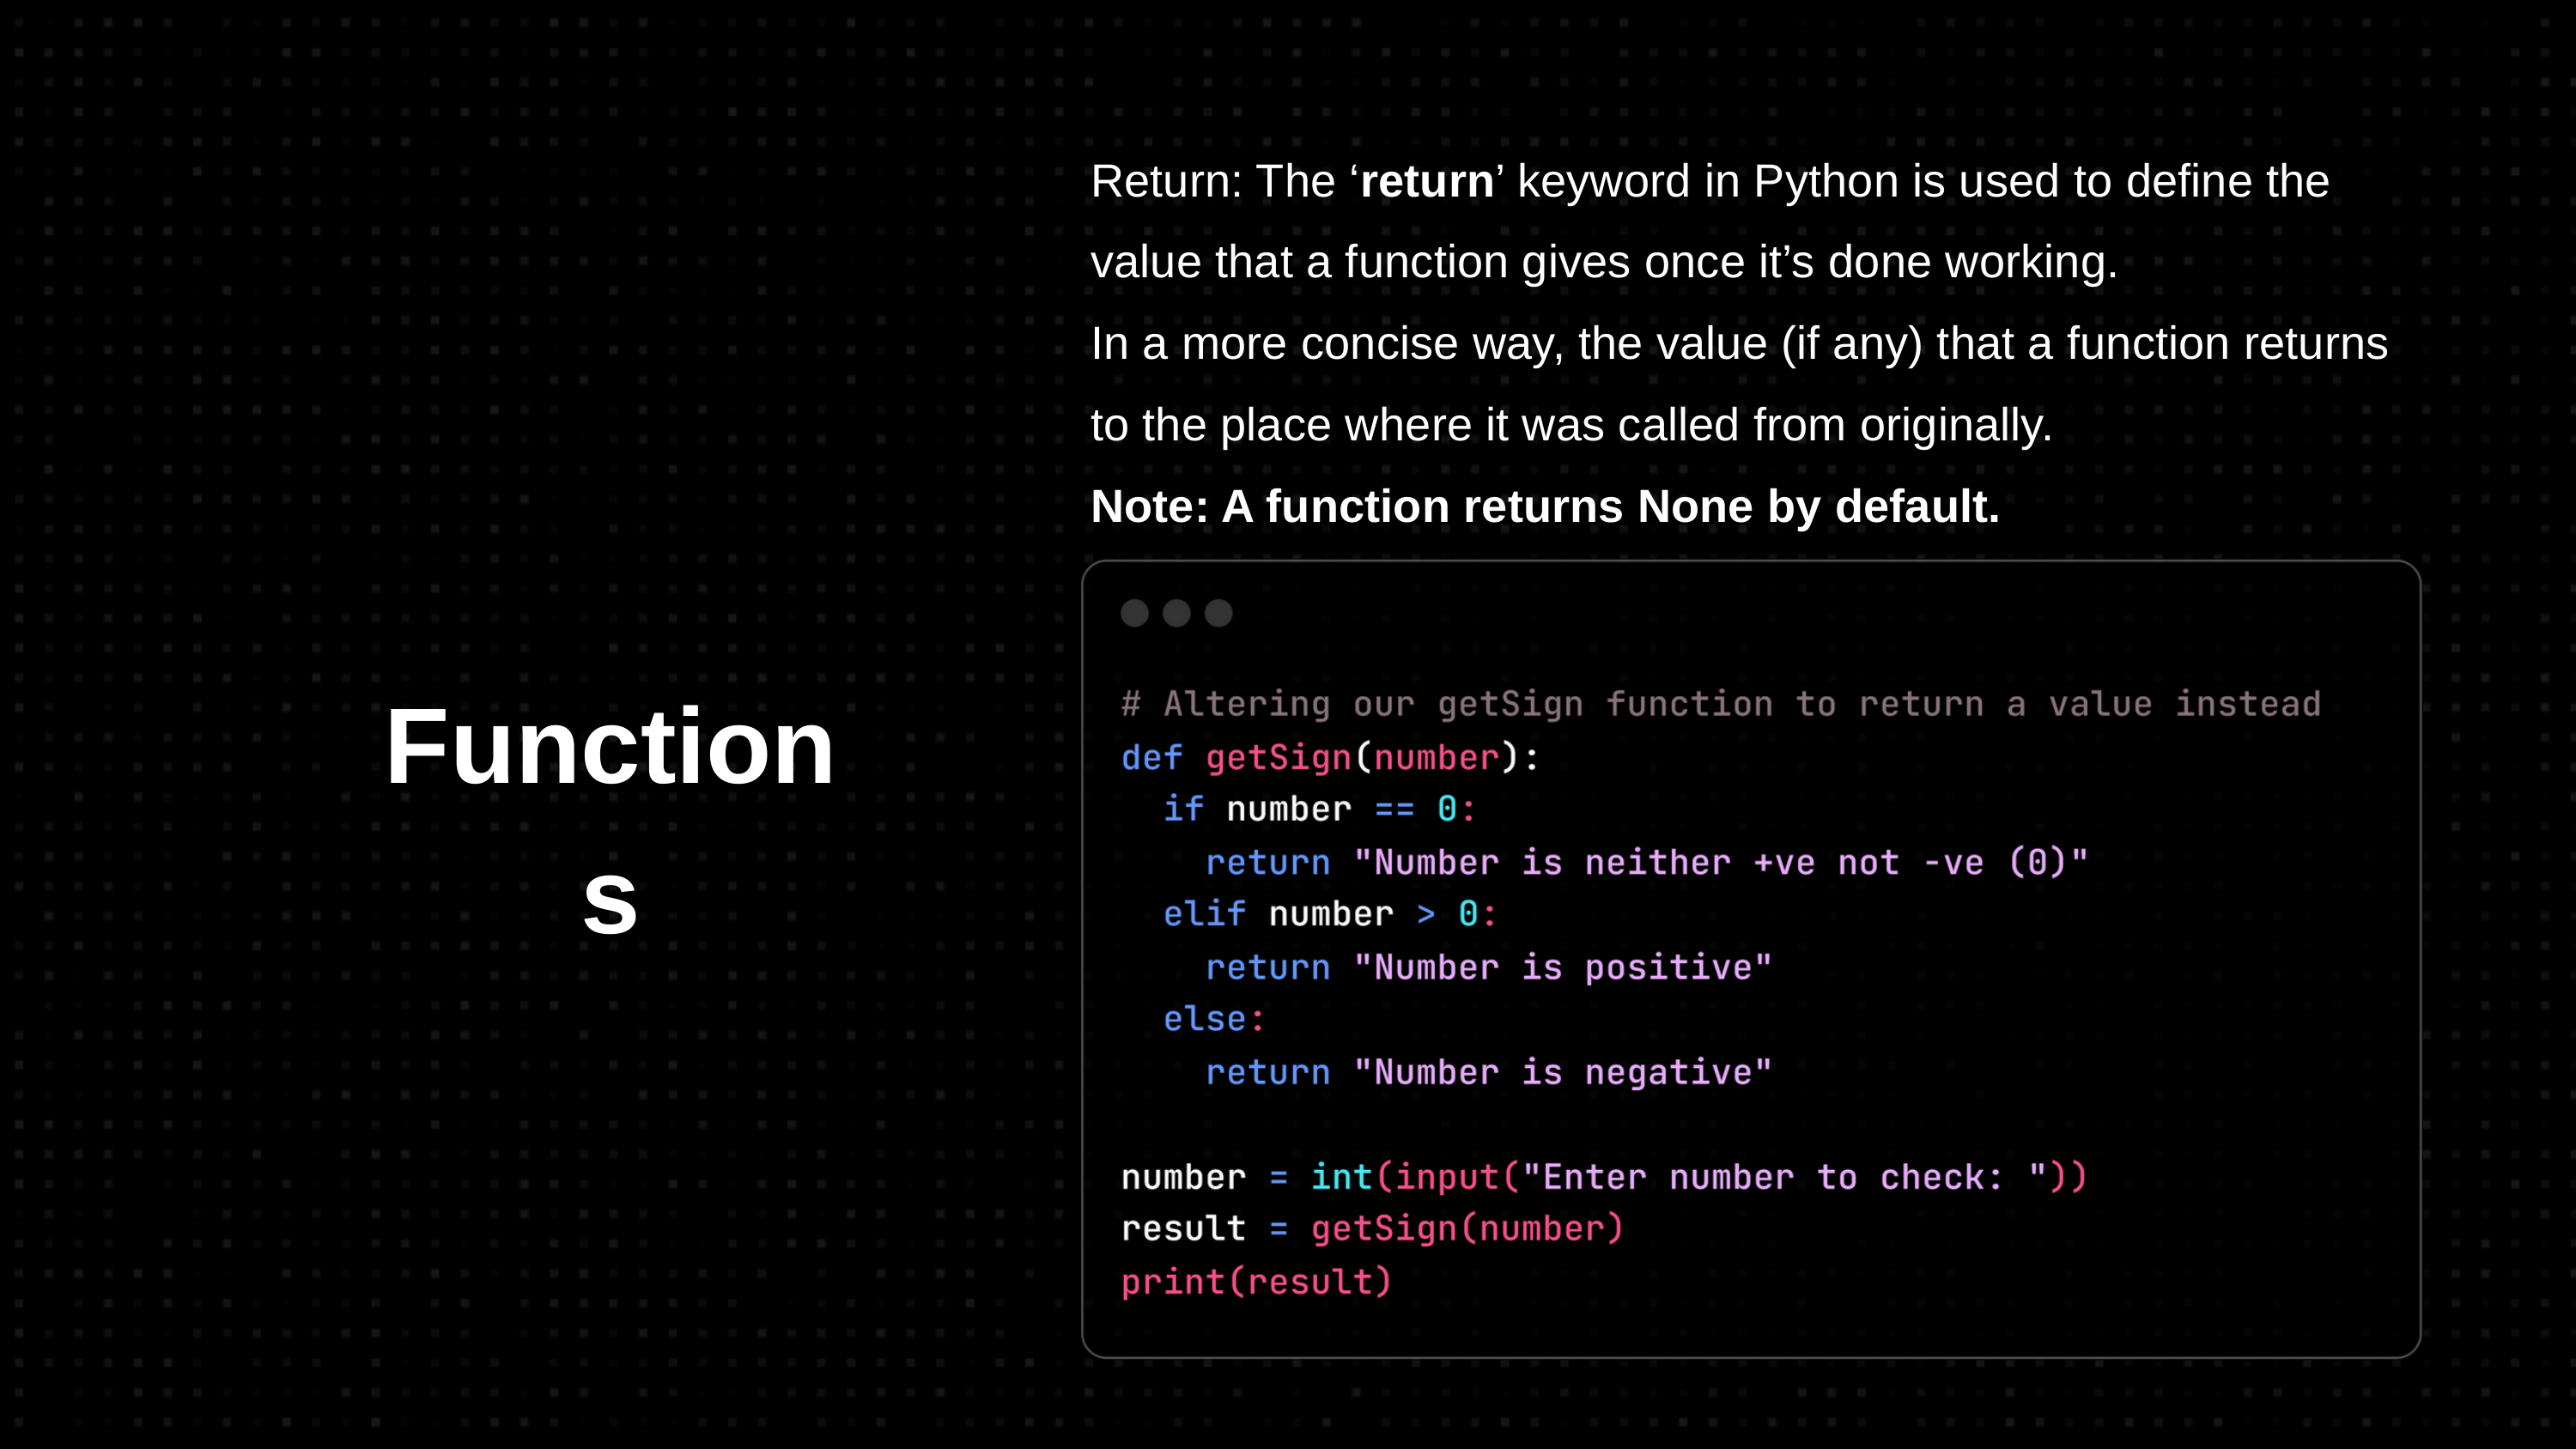

Return: The ‘return’ keyword in Python is used to define the value that a function gives once it’s done working.
In a more concise way, the value (if any) that a function returns to the place where it was called from originally.
Note: A function returns None by default.

Functions